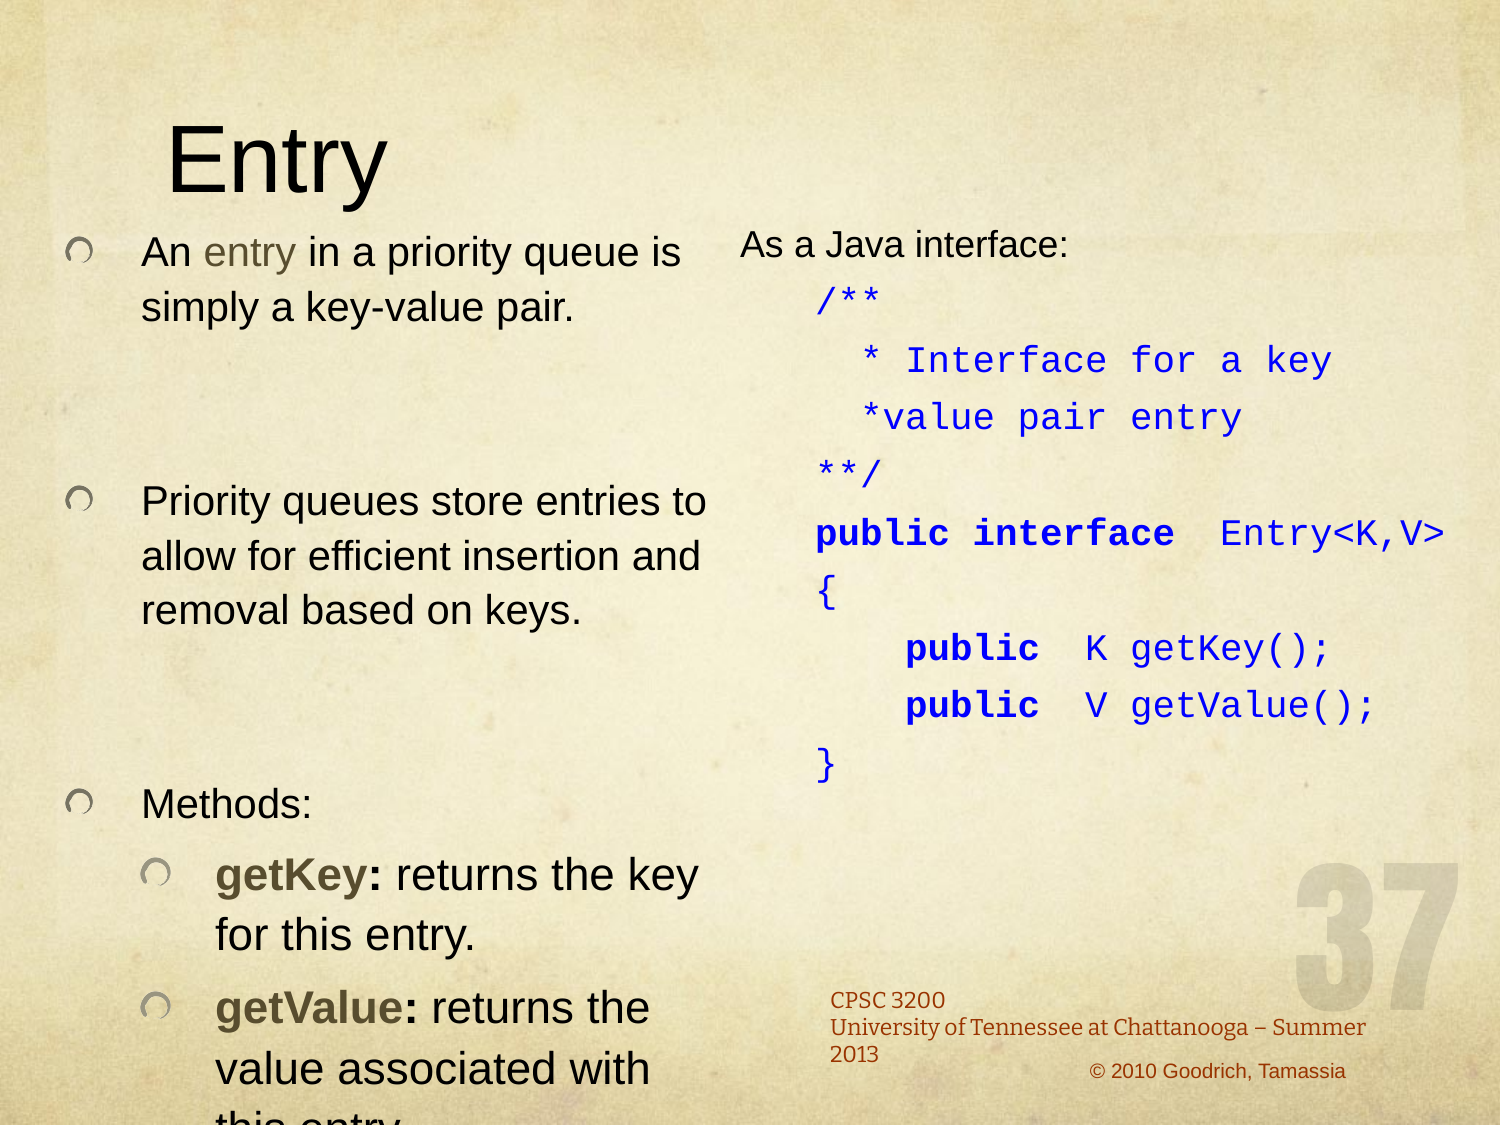

# Entry
An entry in a priority queue is simply a key-value pair.

Priority queues store entries to allow for efficient insertion and removal based on keys.

Methods:
getKey: returns the key for this entry.
getValue: returns the value associated with this entry.
As a Java interface:
/**
  * Interface for a key
  *value pair entry
**/
public interface  Entry<K,V>
{
    public  K getKey();
    public  V getValue();
}
37
CPSC 3200
University of Tennessee at Chattanooga – Summer 2013

© 2010 Goodrich, Tamassia